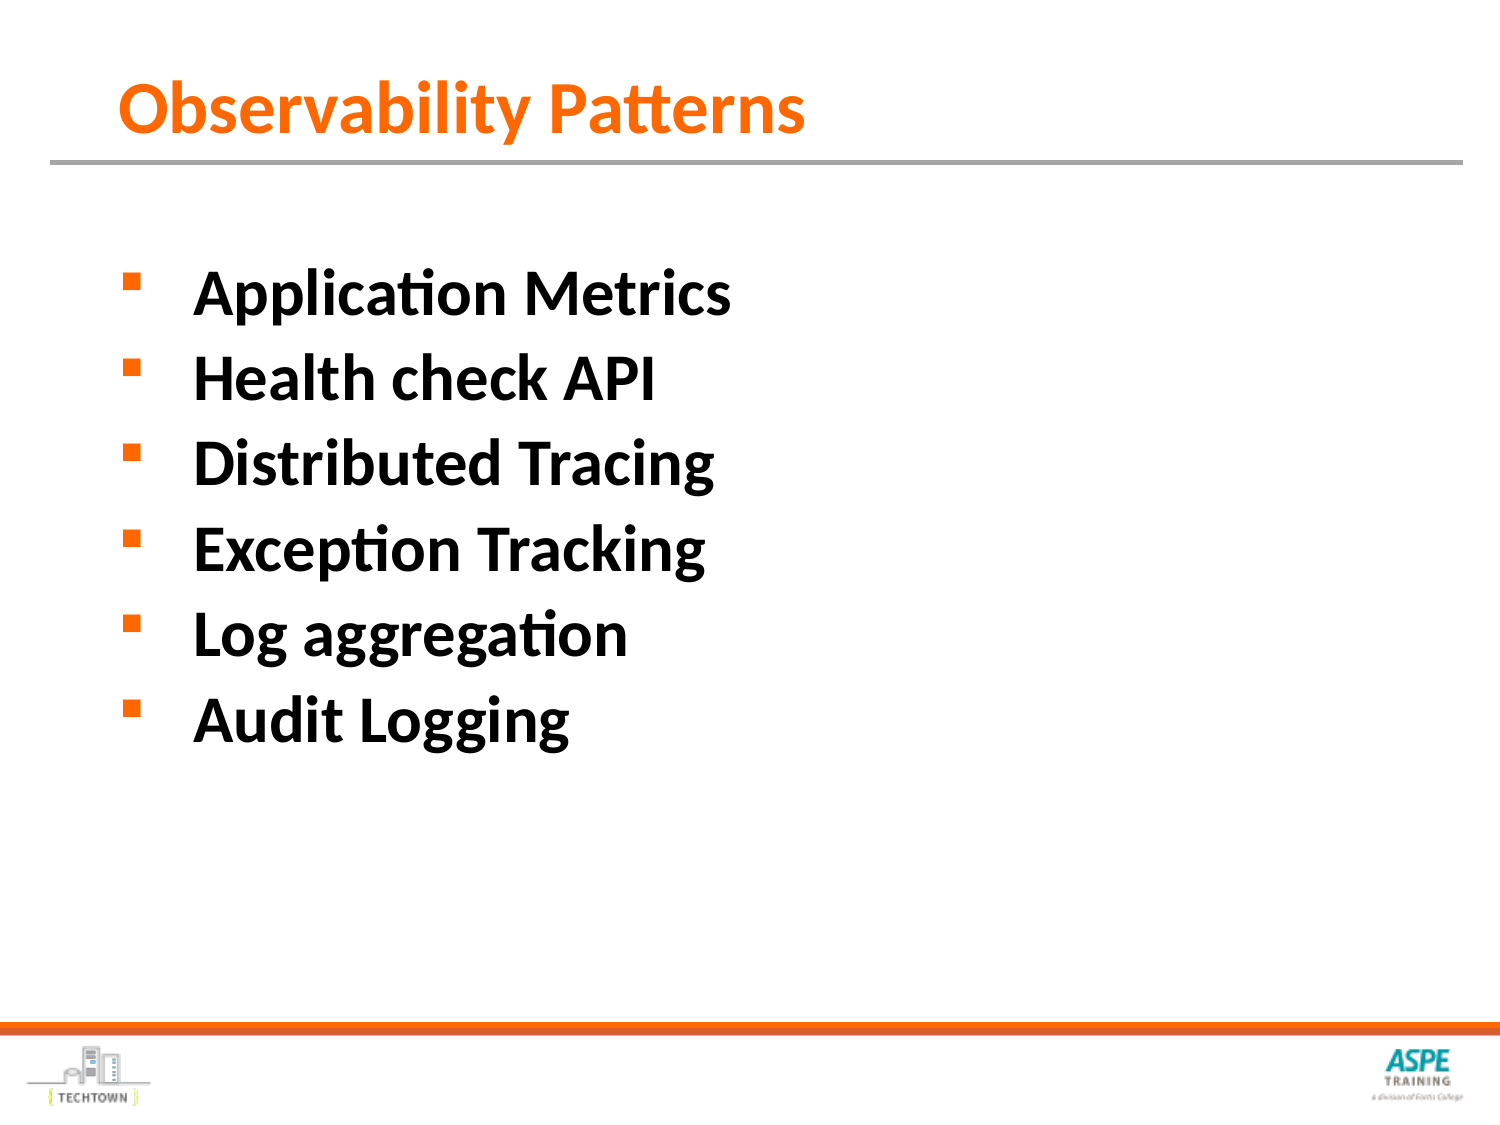

# Observability Patterns
Application Metrics
Health check API
Distributed Tracing
Exception Tracking
Log aggregation
Audit Logging